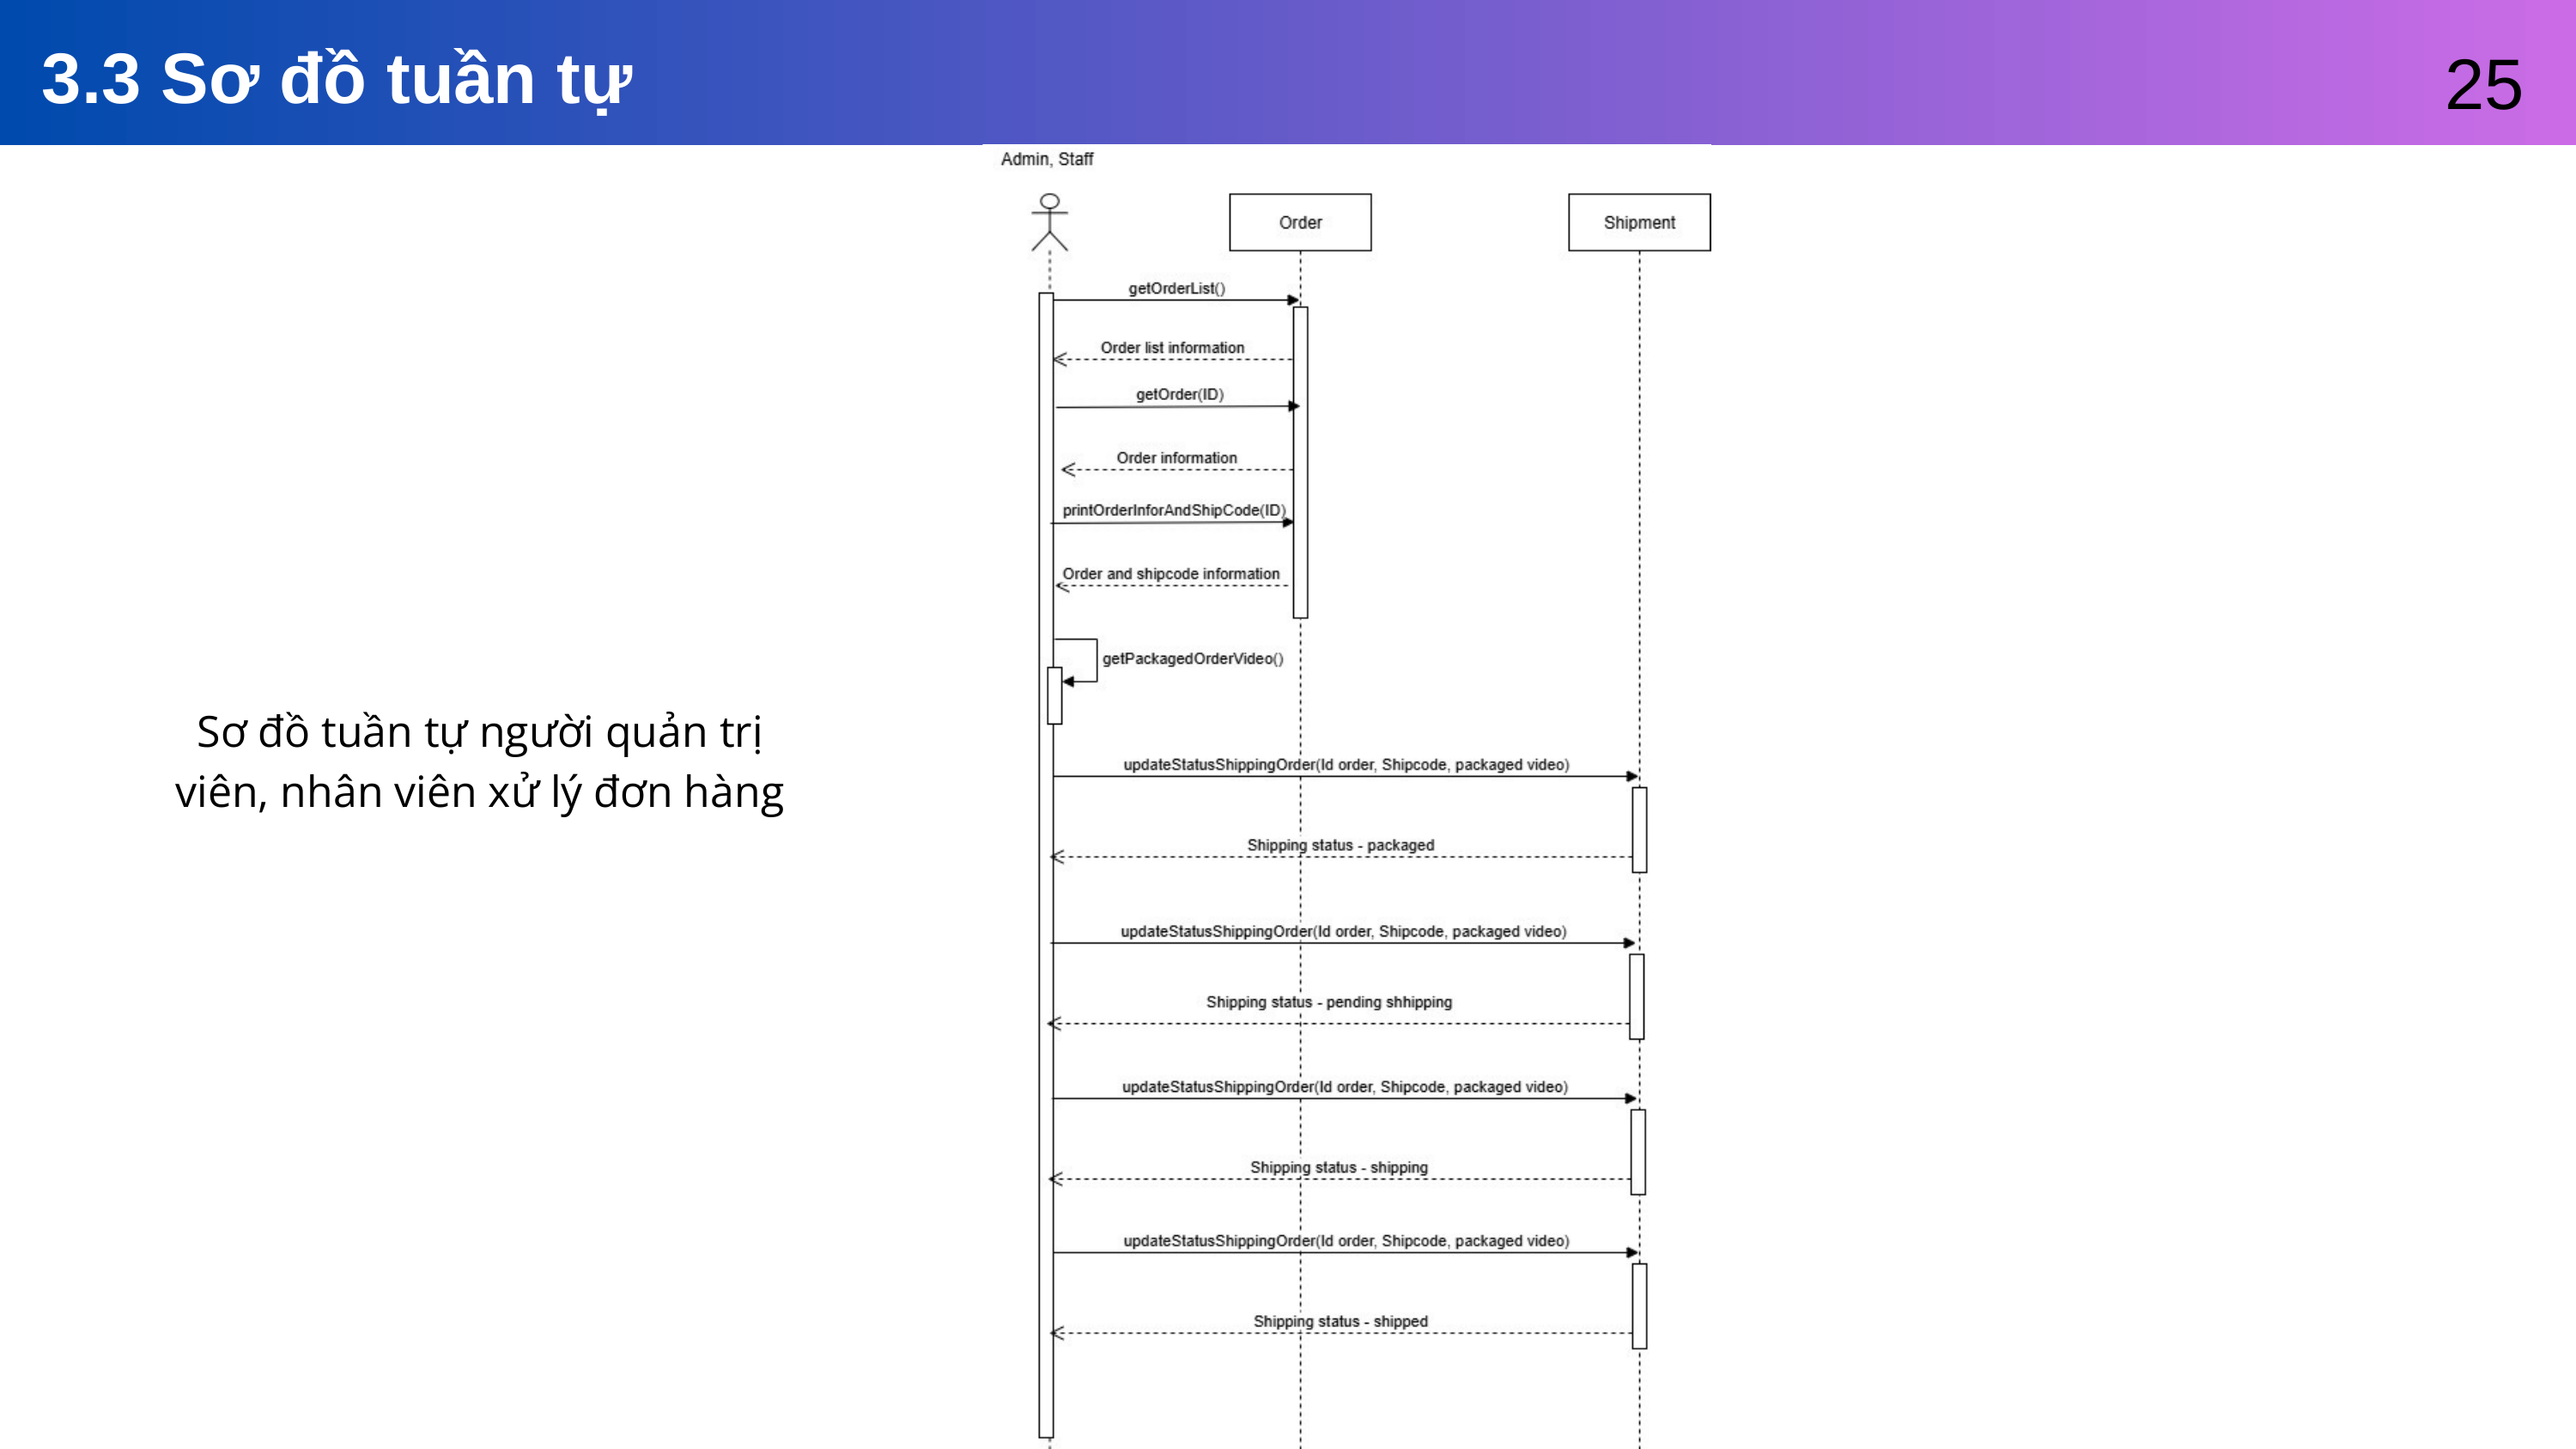

25
3.3 Sơ đồ tuần tự

Sơ đồ tuần tự người quản trị viên, nhân viên xử lý đơn hàng